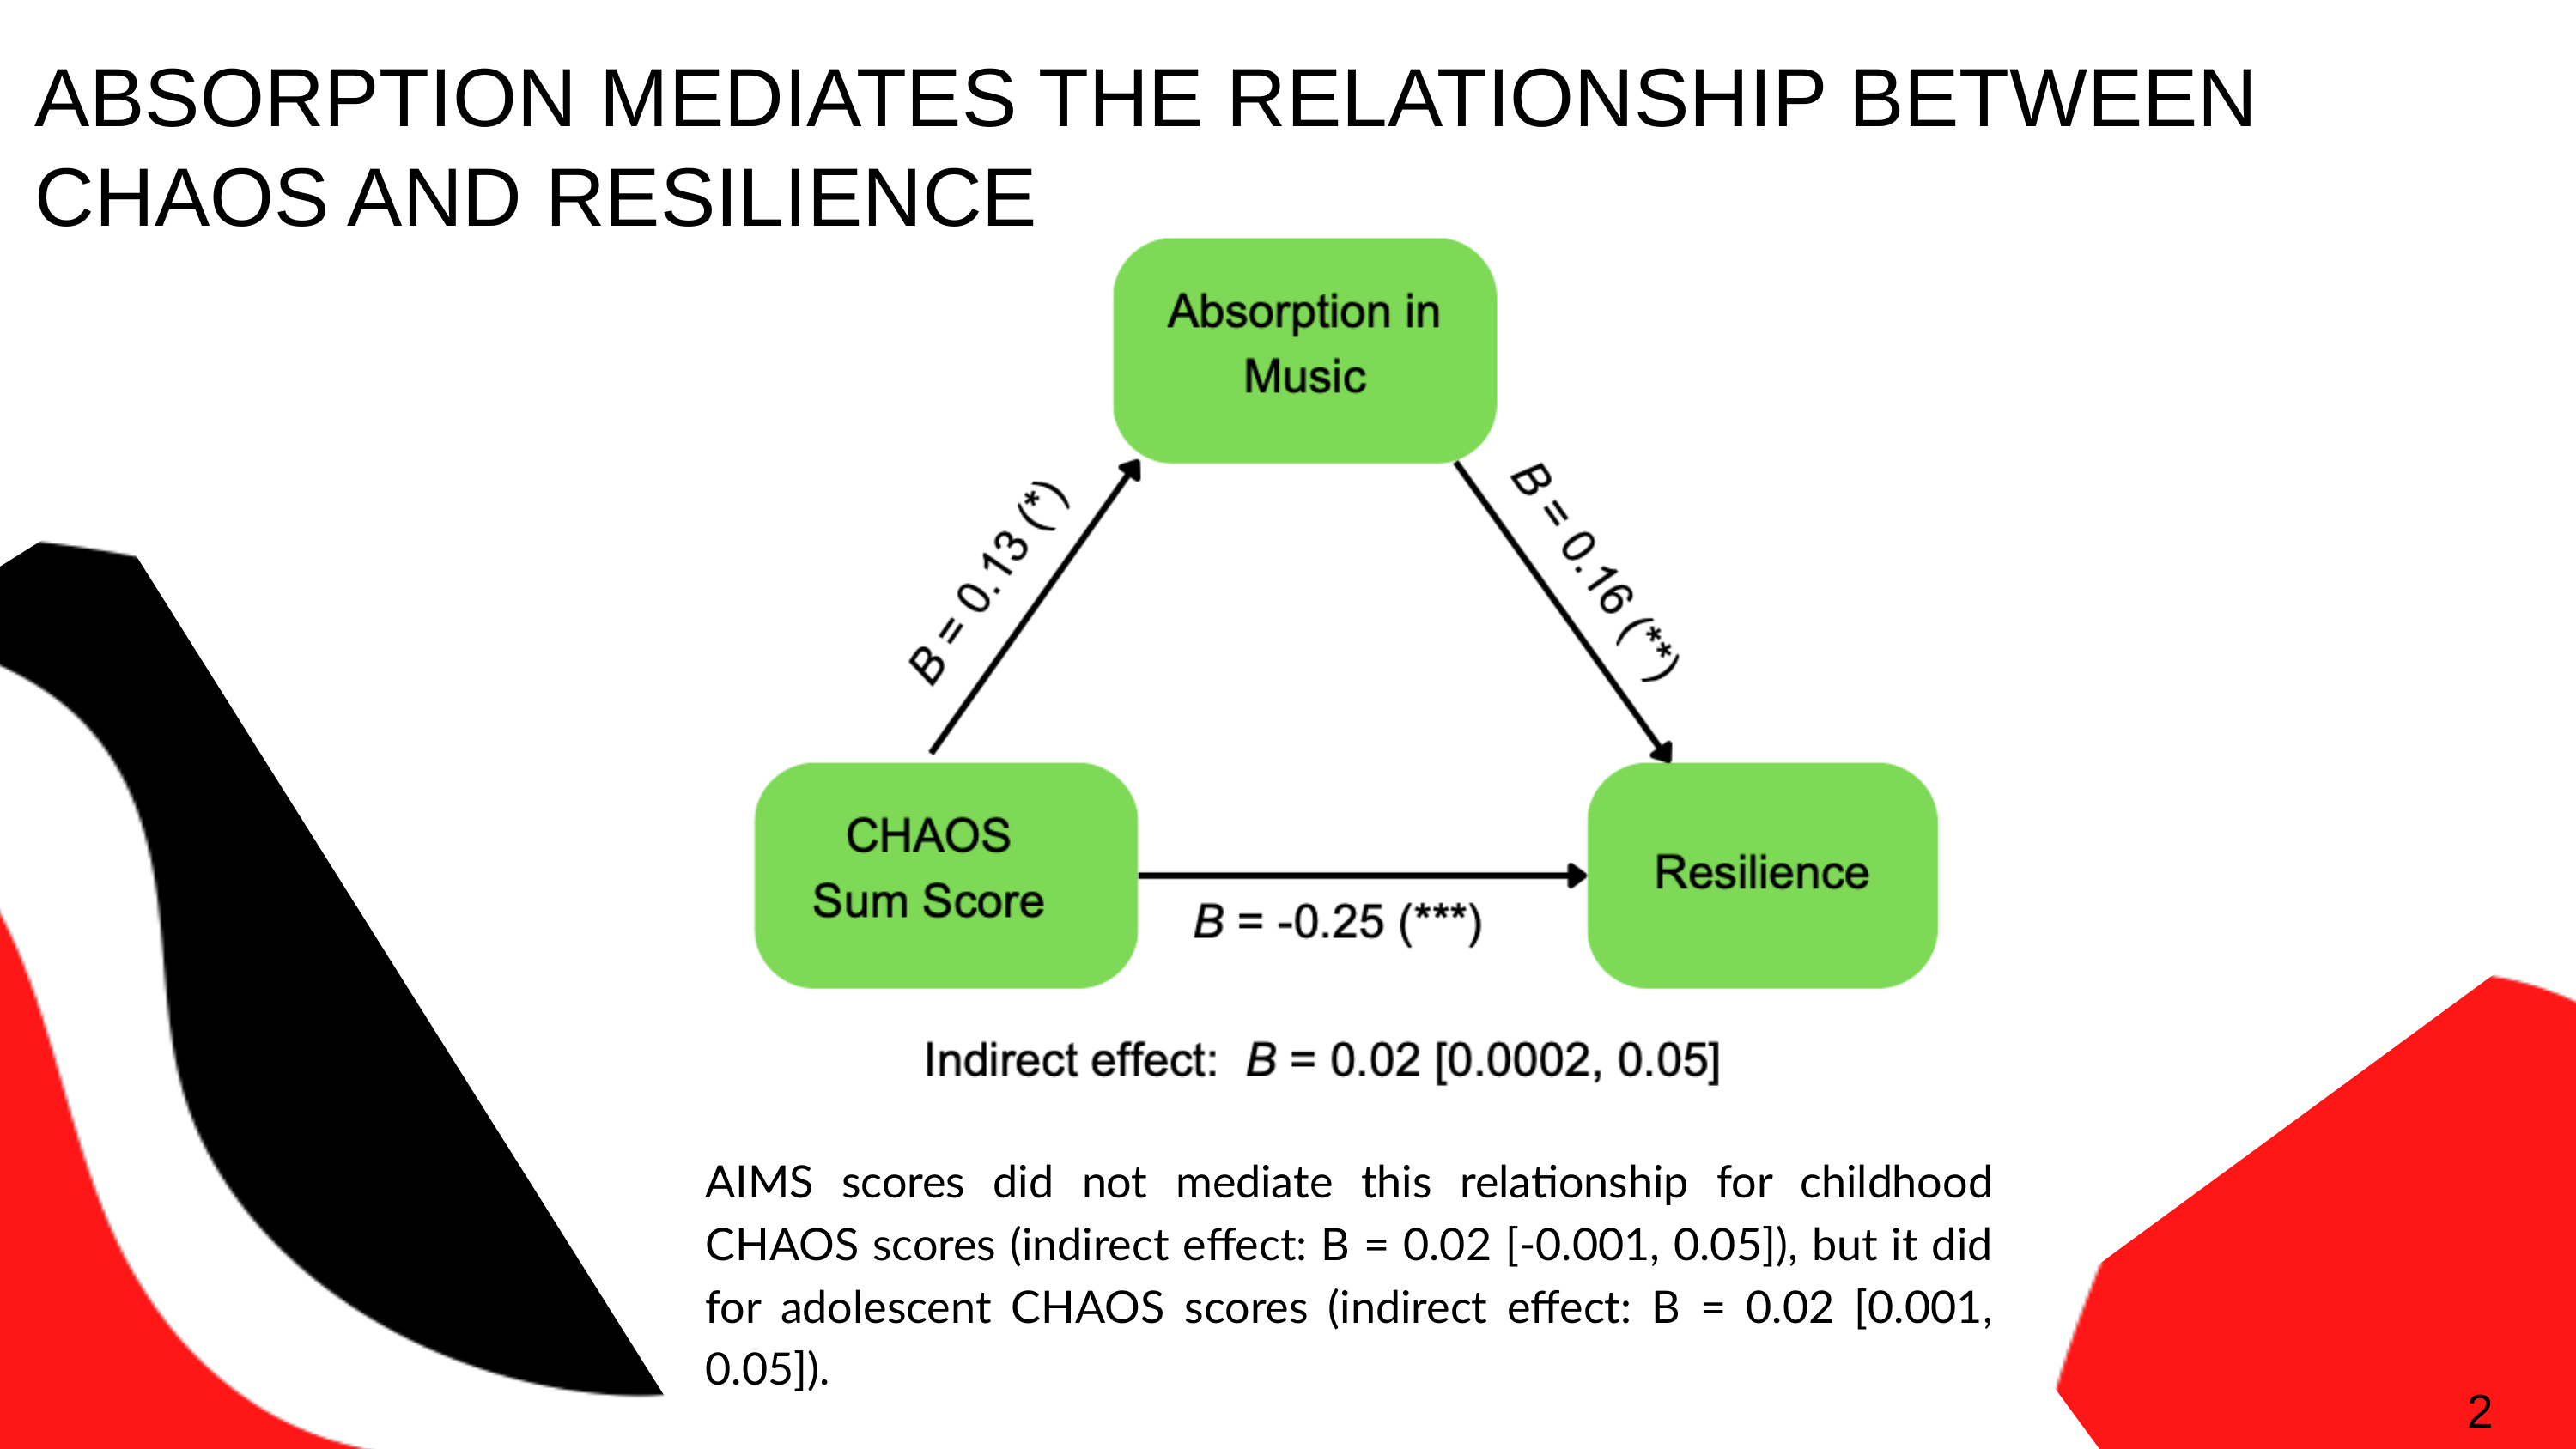

ABSORPTION MEDIATES THE RELATIONSHIP BETWEEN CHAOS AND RESILIENCE

AIMS scores did not mediate this relationship for childhood CHAOS scores (indirect effect: B = 0.02 [-0.001, 0.05]), but it did for adolescent CHAOS scores (indirect effect: B = 0.02 [0.001, 0.05]).
2